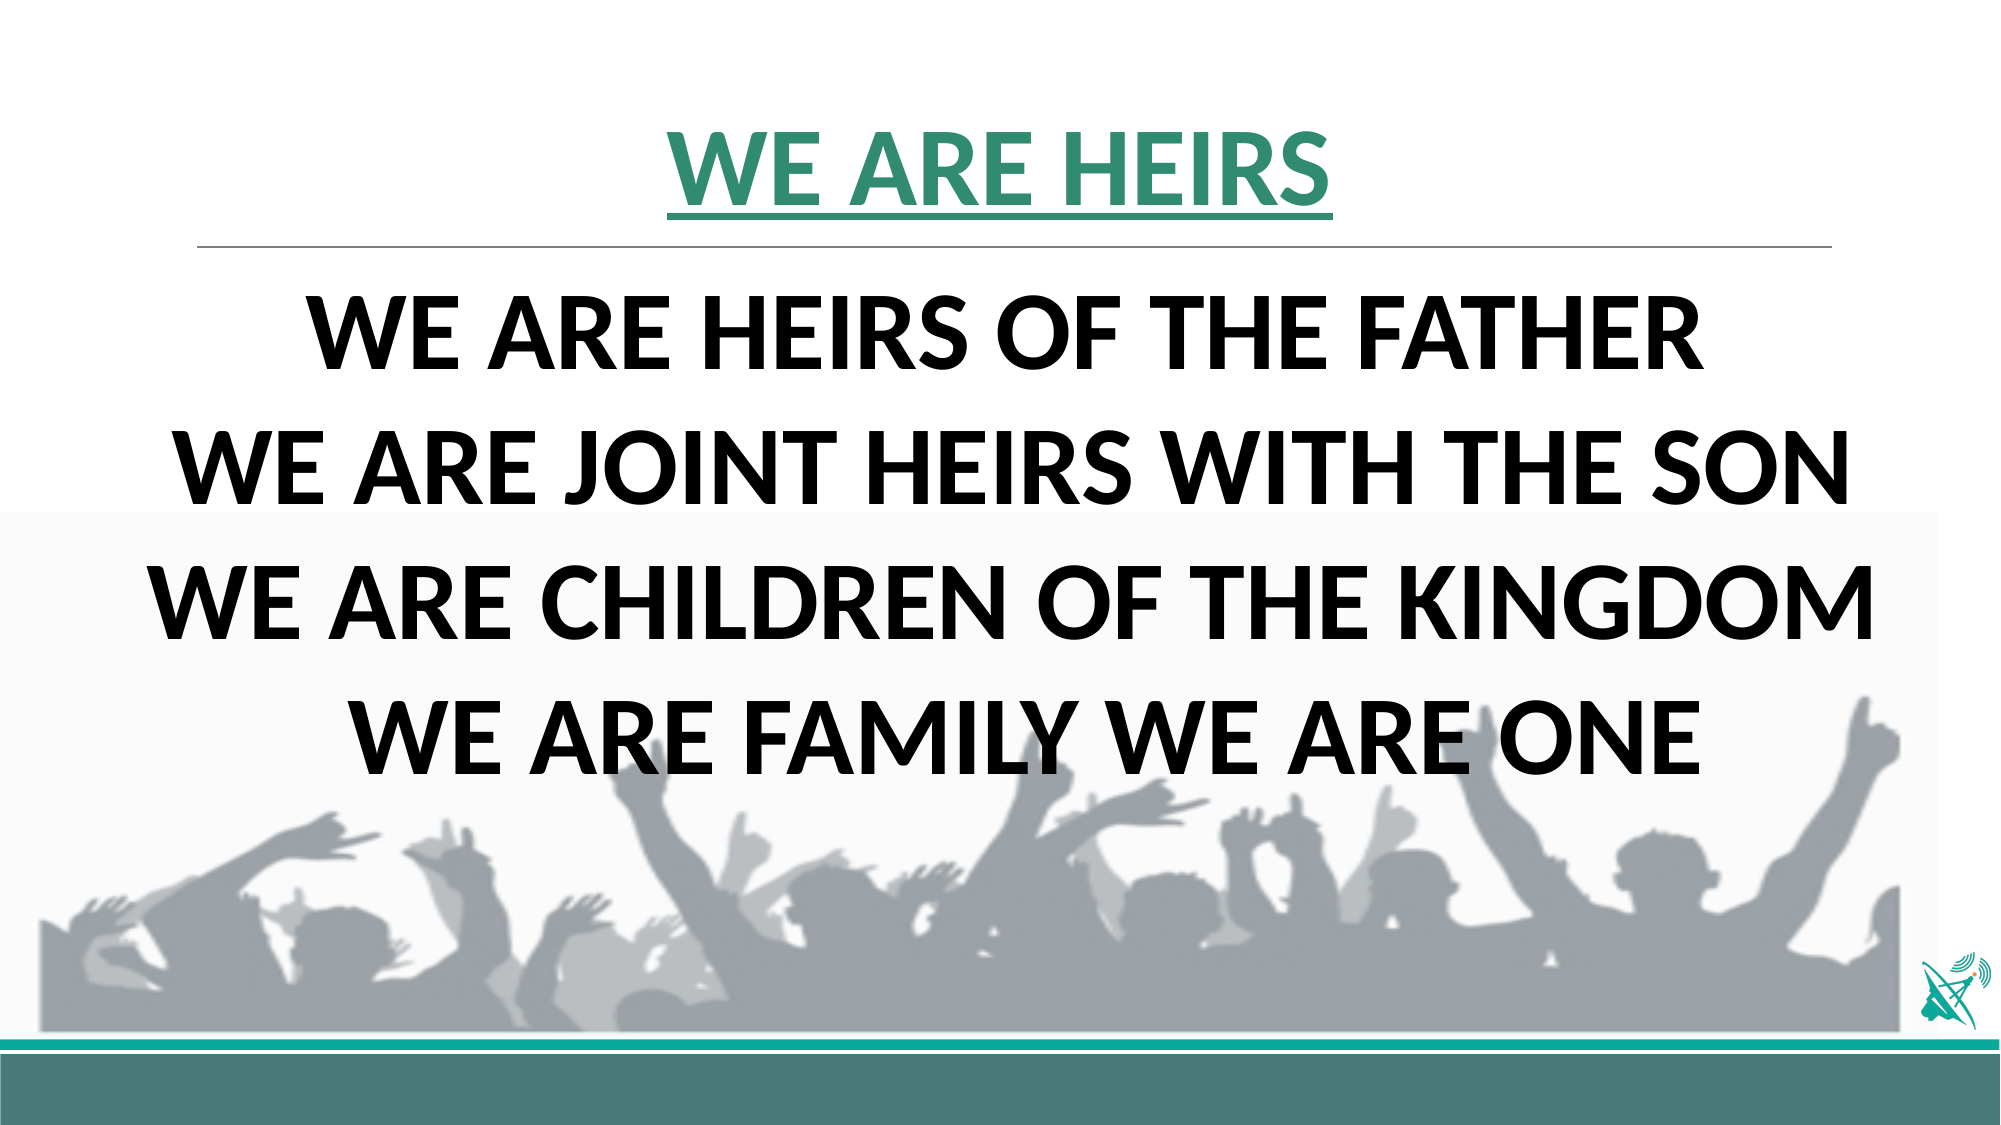

# WE ARE HEIRS
WE ARE HEIRS OF THE FATHER
WE ARE JOINT HEIRS WITH THE SON
WE ARE CHILDREN OF THE KINGDOM
 WE ARE FAMILY WE ARE ONE